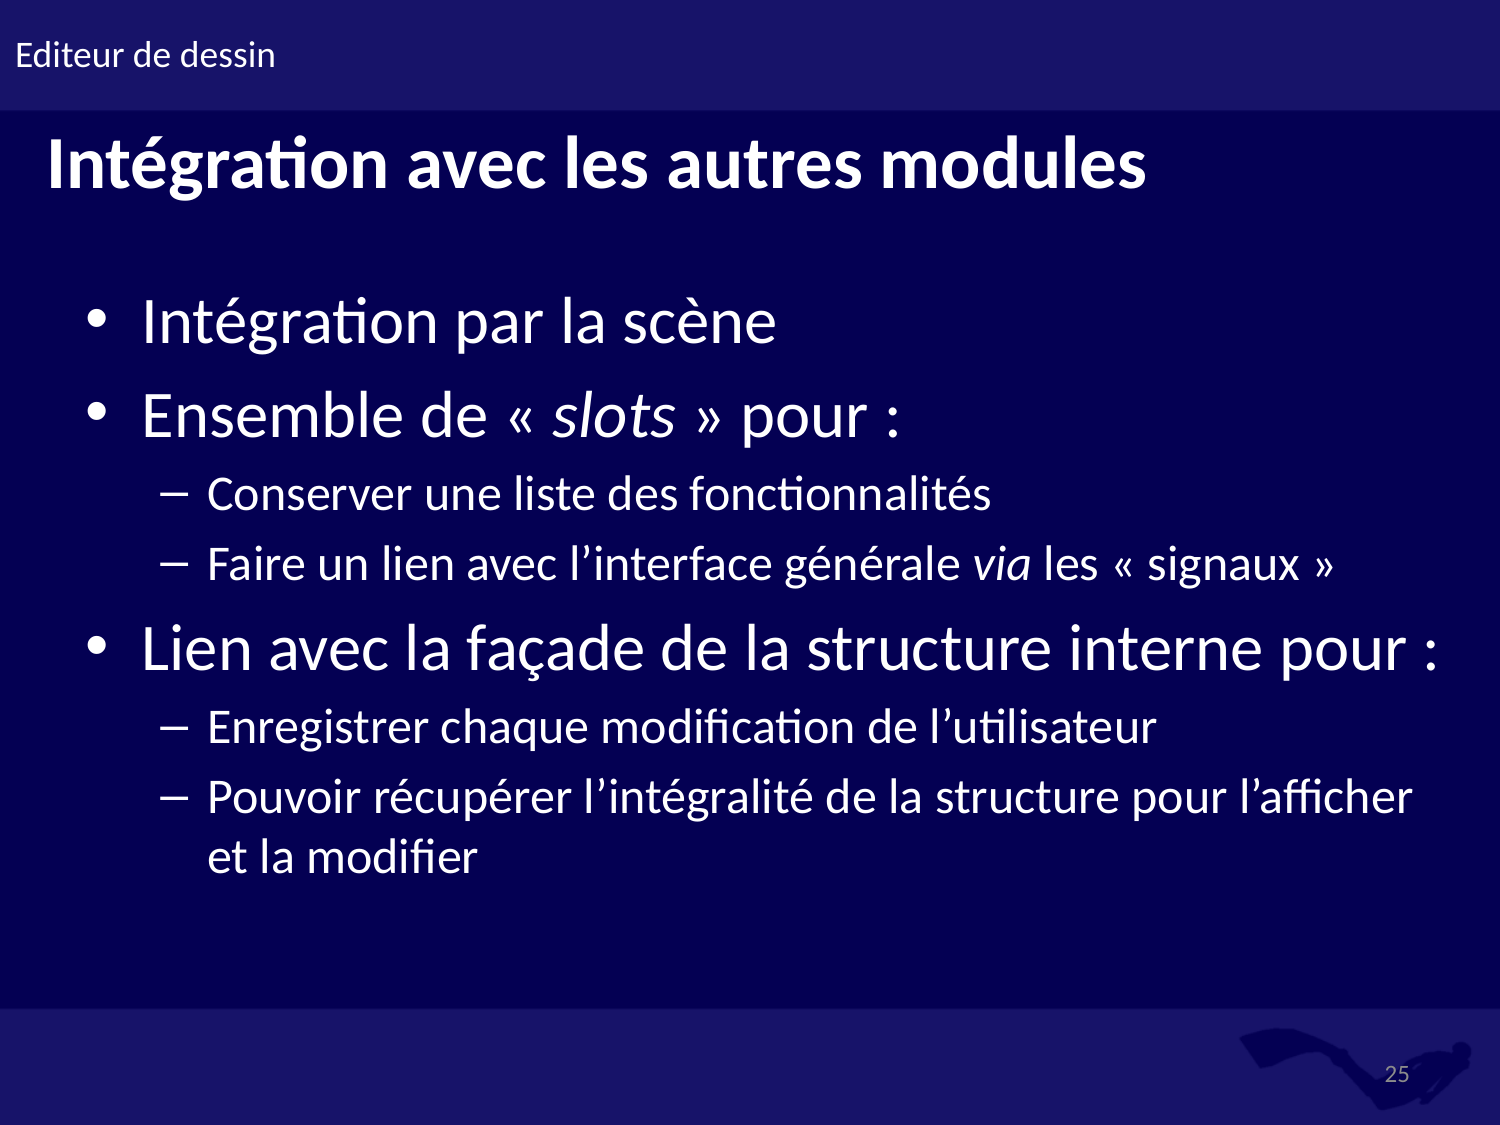

# Editeur de dessin
Intégration avec les autres modules
Intégration par la scène
Ensemble de « slots » pour :
Conserver une liste des fonctionnalités
Faire un lien avec l’interface générale via les « signaux »
Lien avec la façade de la structure interne pour :
Enregistrer chaque modification de l’utilisateur
Pouvoir récupérer l’intégralité de la structure pour l’afficher et la modifier

25